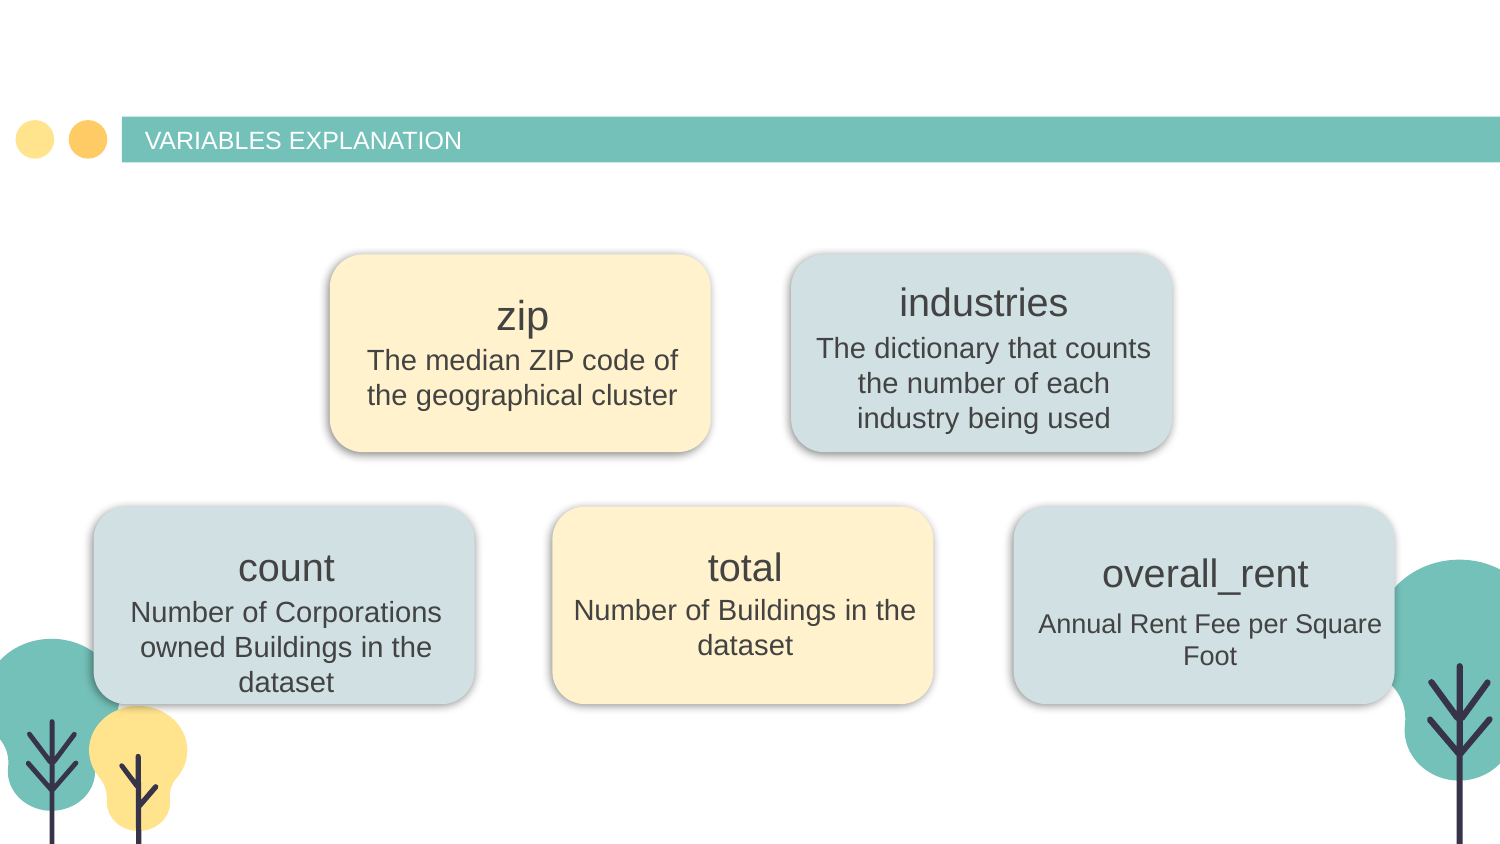

VARIABLES EXPLANATION

industries
zip
The dictionary that counts the number of each industry being used
The median ZIP code of the geographical cluster

count
total
overall_rent

Number of Buildings in the dataset
Number of Corporations owned Buildings in the dataset
Annual Rent Fee per Square Foot